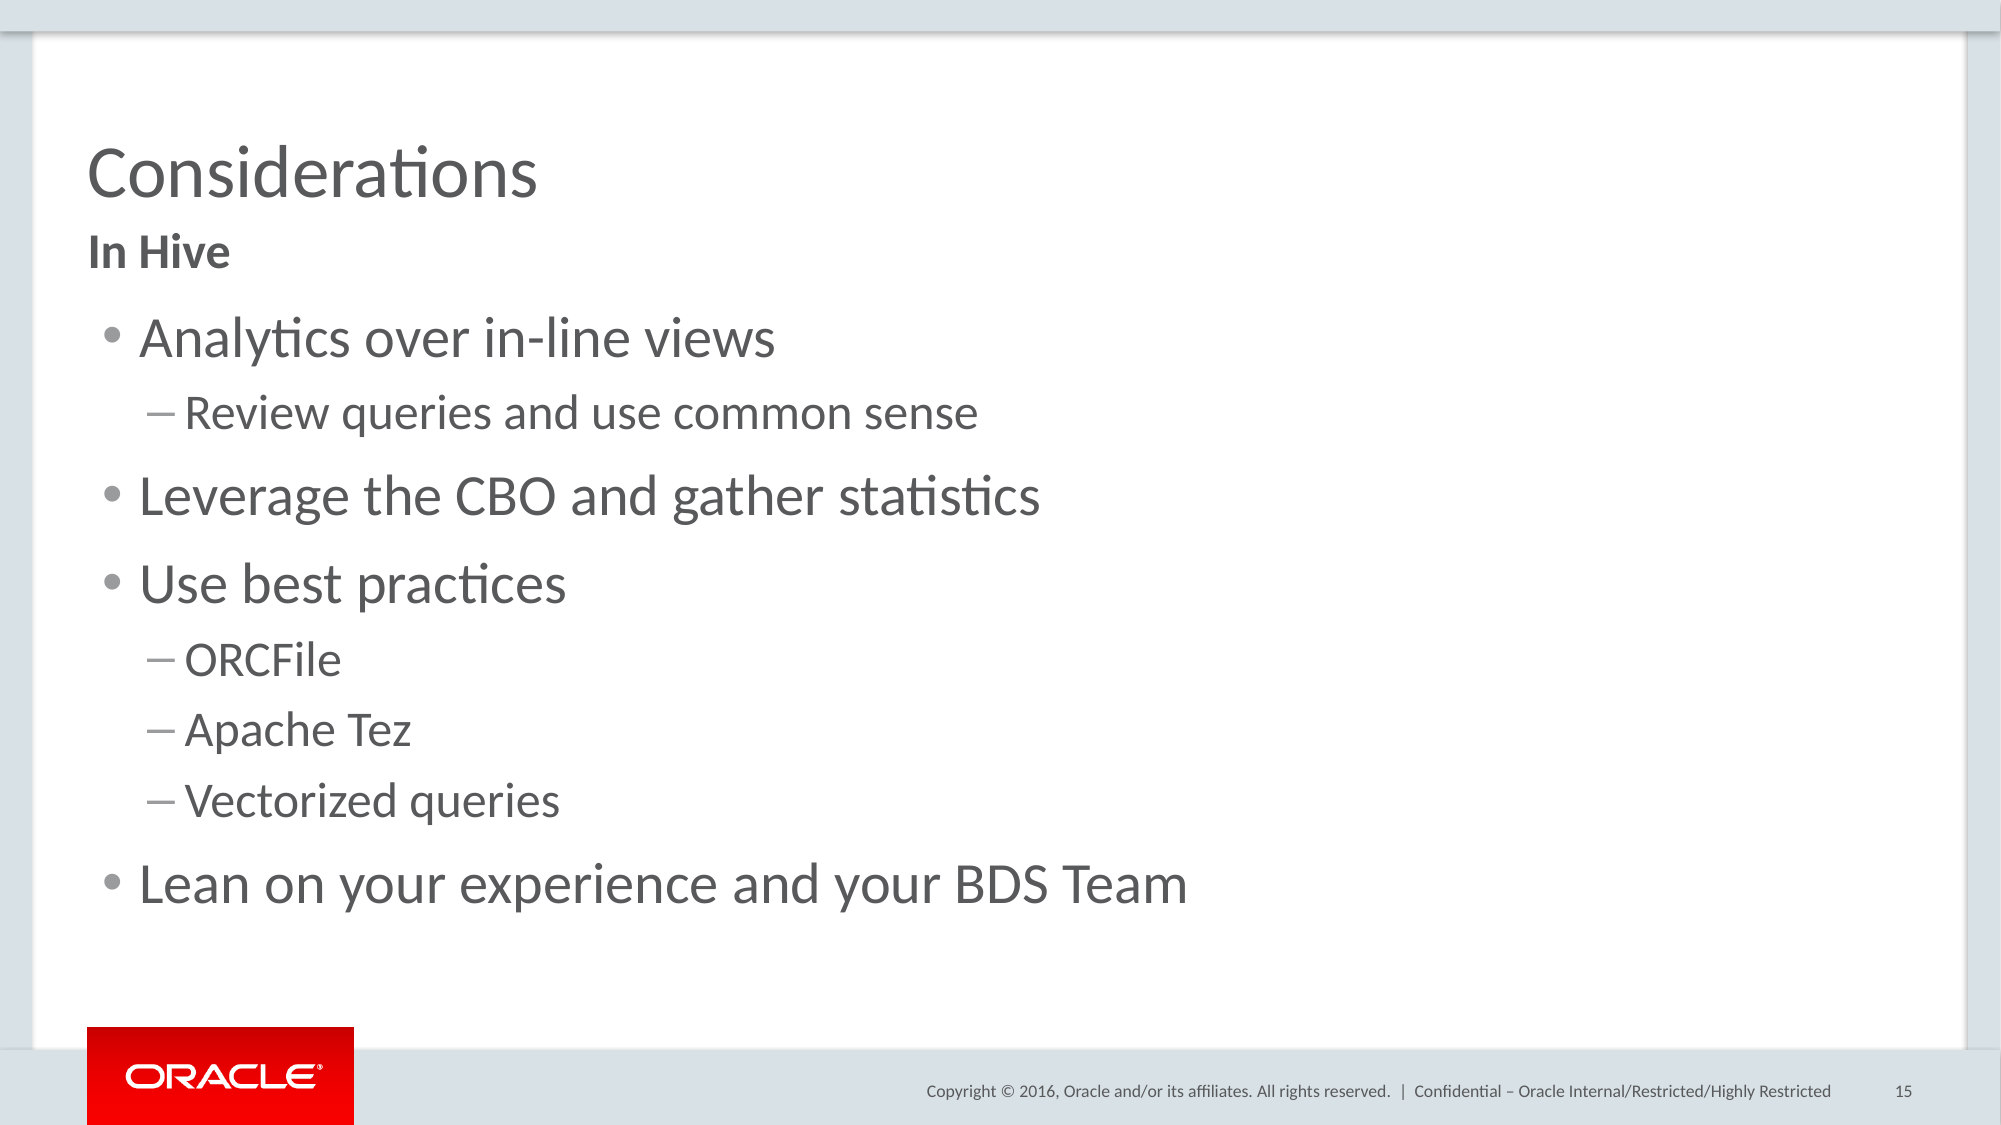

# Considerations
In Hive
Analytics over in-line views
Review queries and use common sense
Leverage the CBO and gather statistics
Use best practices
ORCFile
Apache Tez
Vectorized queries
Lean on your experience and your BDS Team
Confidential – Oracle Internal/Restricted/Highly Restricted
15